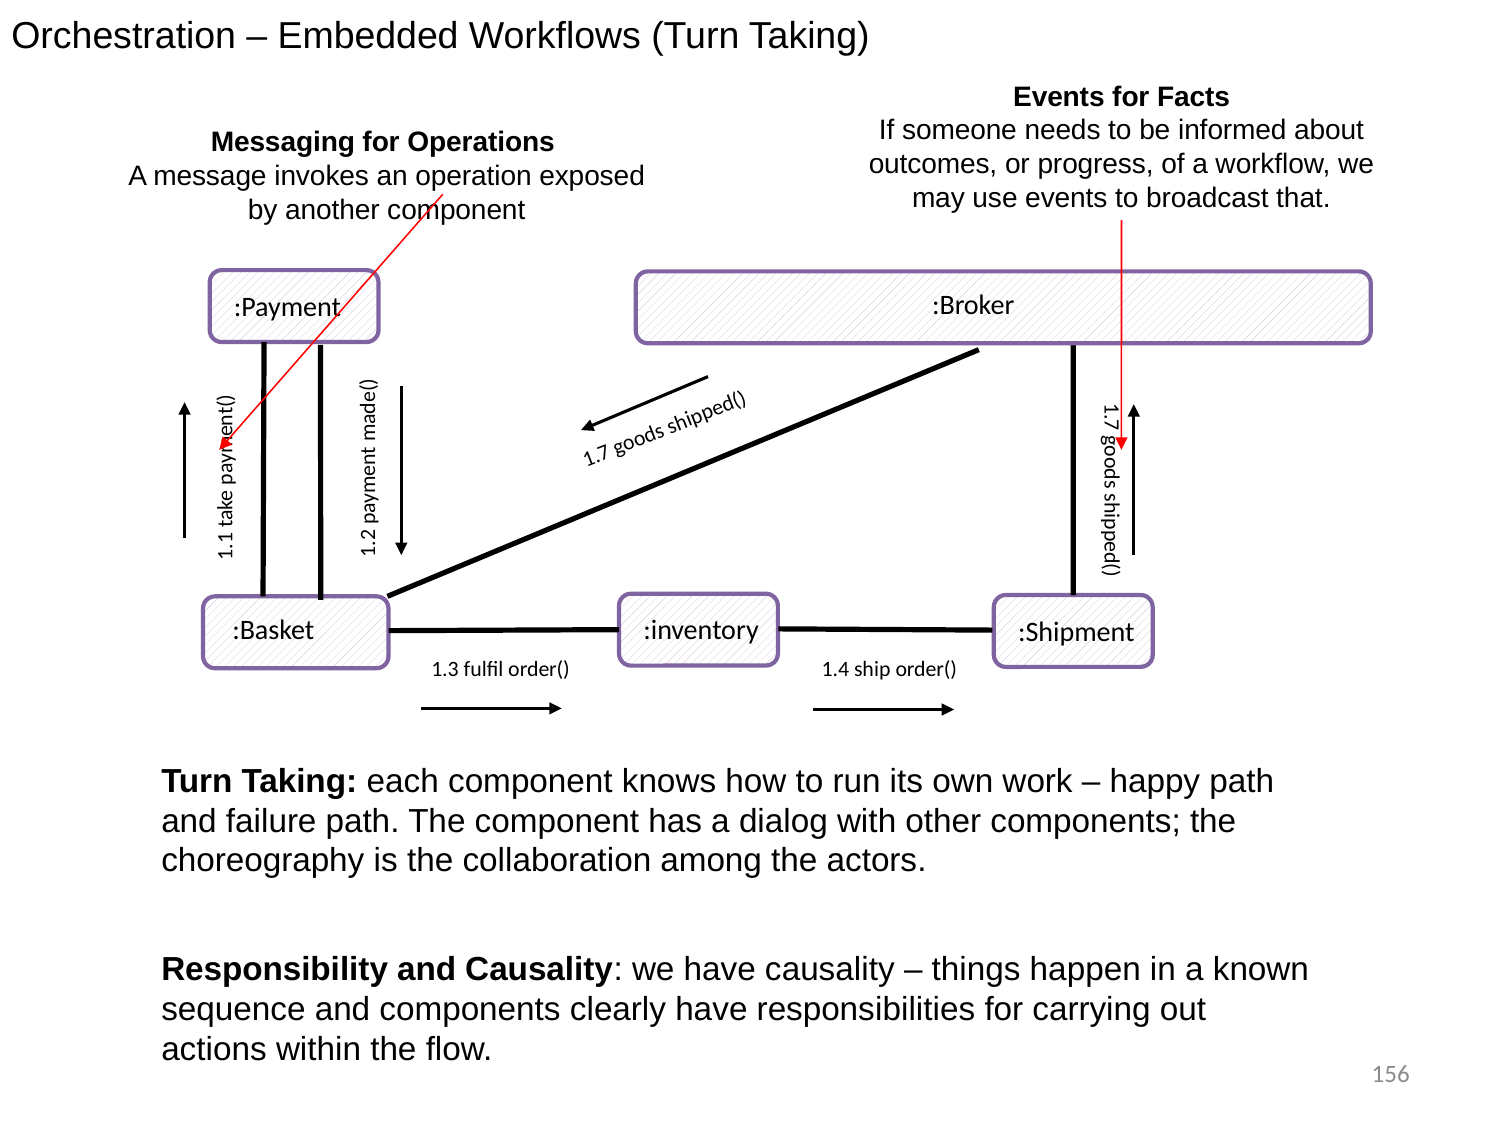

Orchestration – Embedded Workflows (Turn Taking)
Events for Facts
If someone needs to be informed about outcomes, or progress, of a workflow, we may use events to broadcast that.
Messaging for Operations
A message invokes an operation exposed by another component

:Broker
:Payment
1.7 goods shipped()
1.2 payment made()
1.1 take payment()
1.7 goods shipped()

:Basket
:inventory
:Shipment
1.3 fulfil order()
1.4 ship order()
Turn Taking: each component knows how to run its own work – happy path and failure path. The component has a dialog with other components; the choreography is the collaboration among the actors.
Responsibility and Causality: we have causality – things happen in a known sequence and components clearly have responsibilities for carrying out actions within the flow.
156